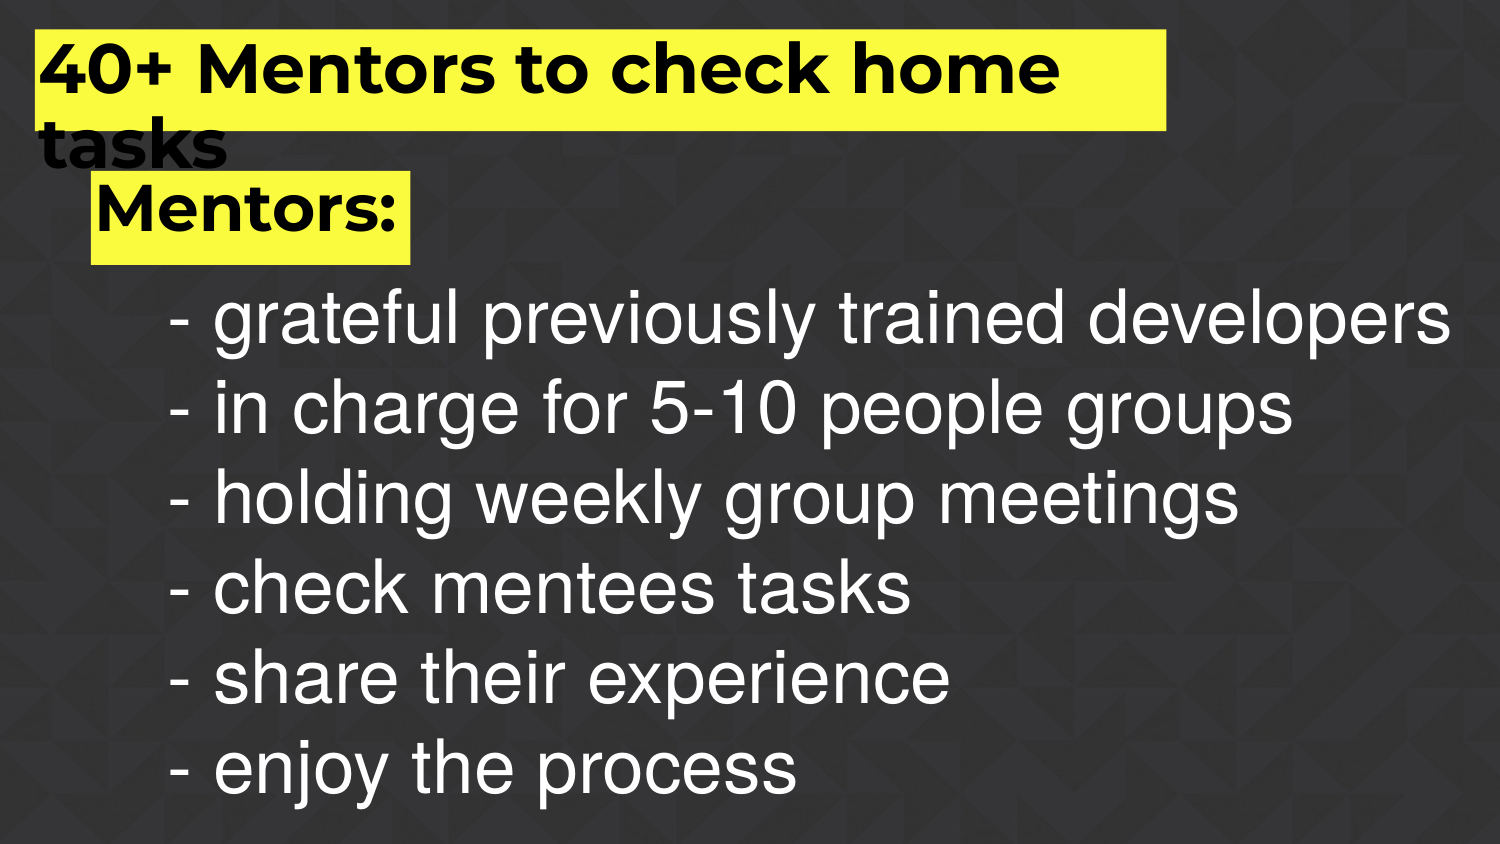

40+ Mentors to check home tasks
Mentors:
 - grateful previously trained developers
 - in charge for 5-10 people groups
 - holding weekly group meetings
 - check mentees tasks
 - share their experience
 - enjoy the process